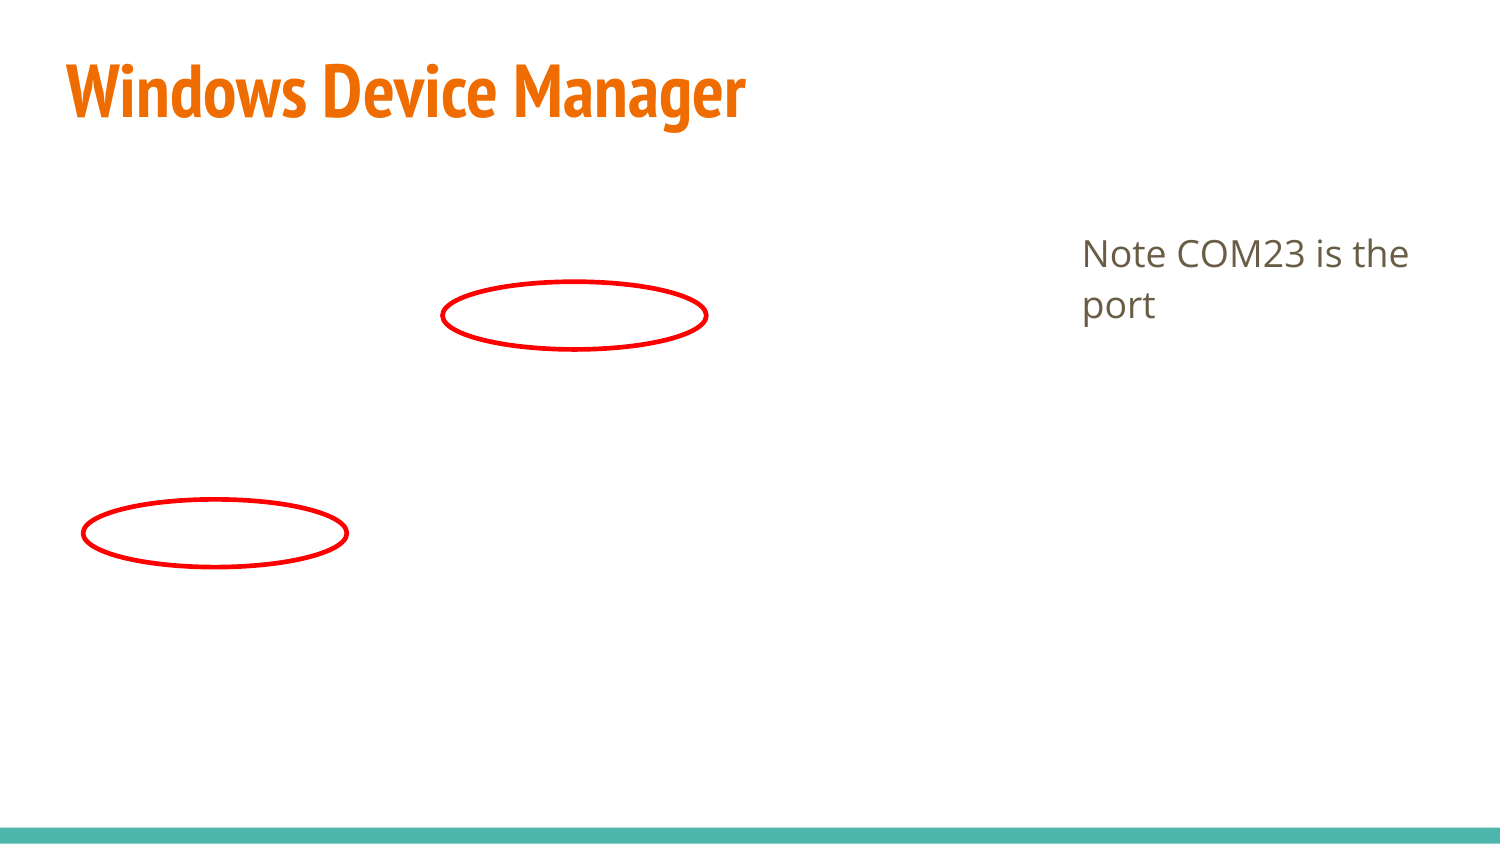

# Windows Device Manager
Note COM23 is the port